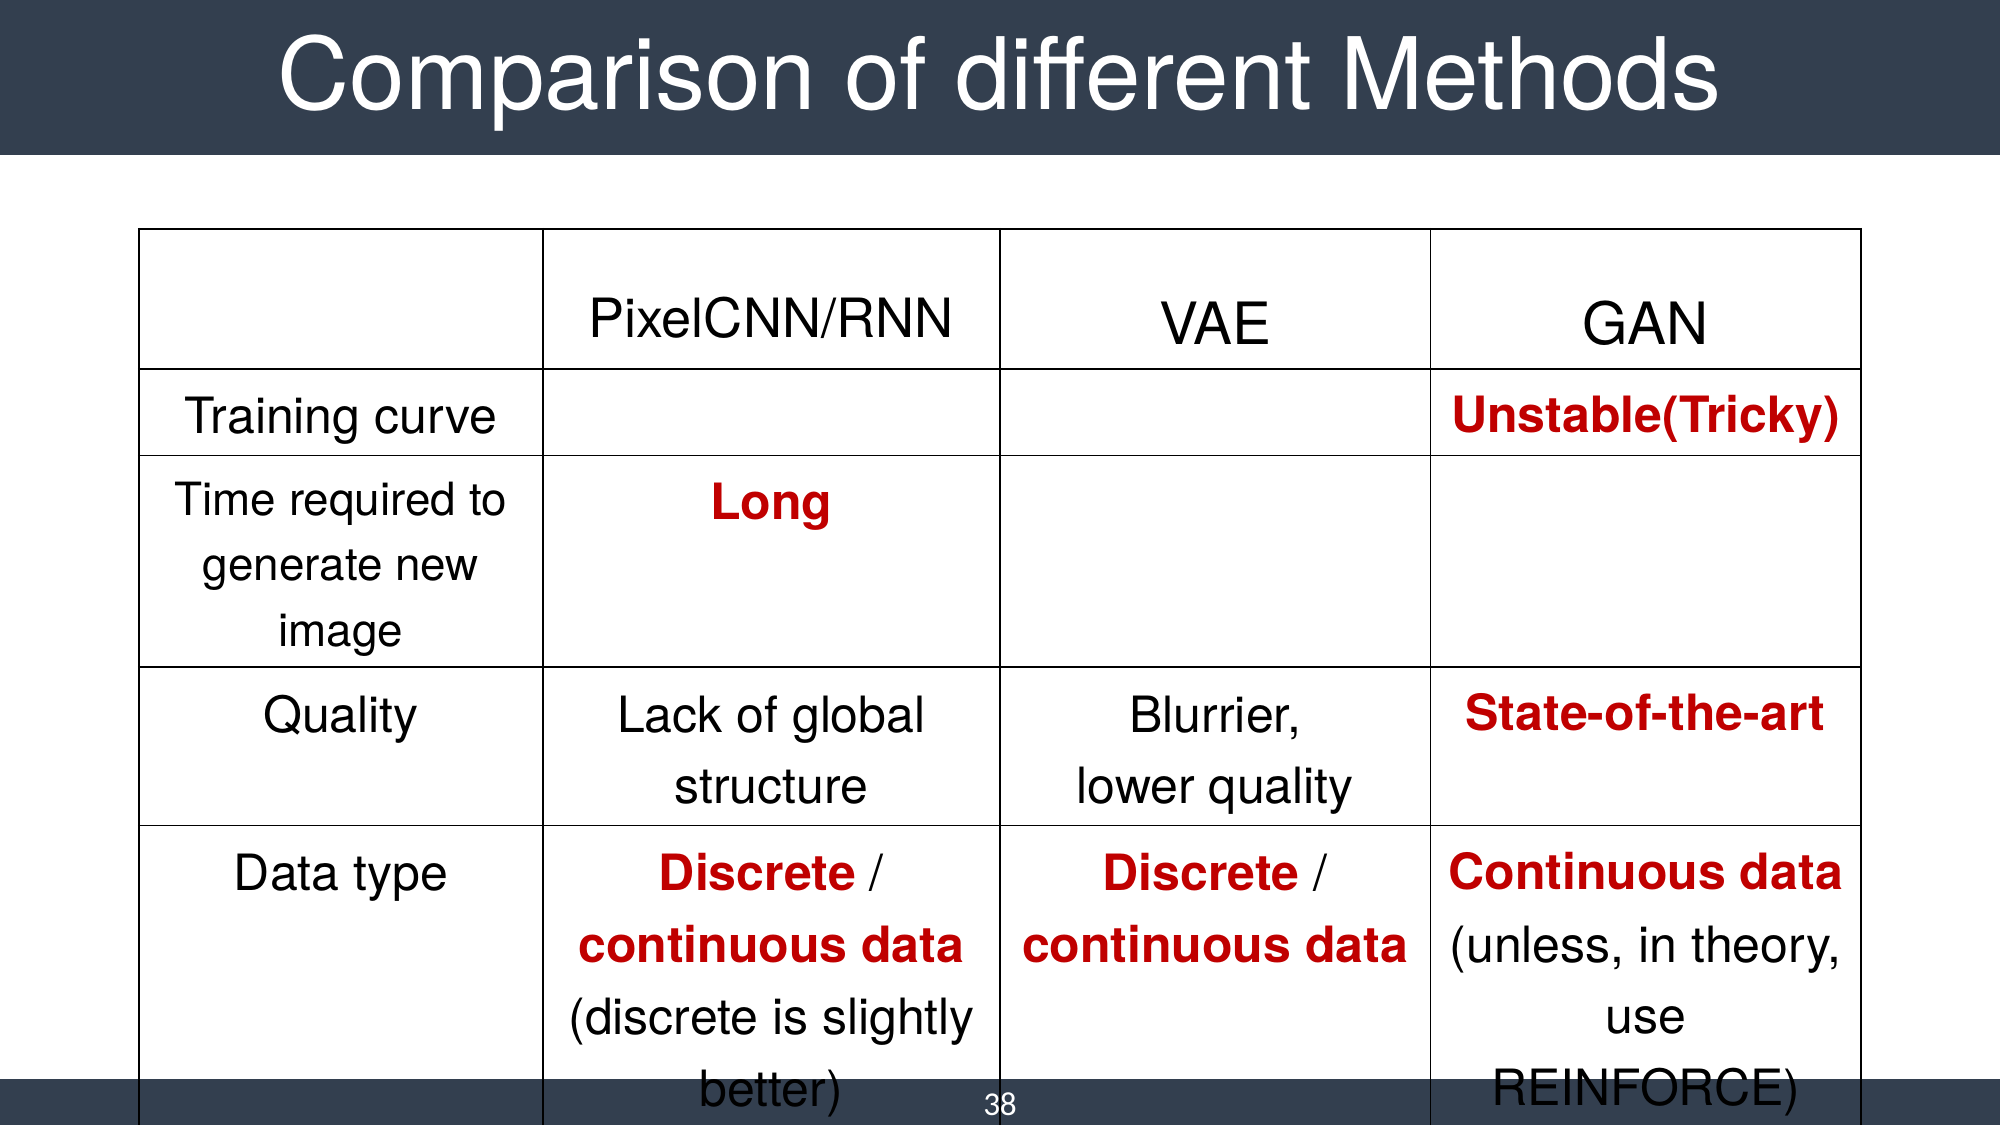

# Comparison of different Methods
|  | PixelCNN/RNN | VAE | GAN |
| --- | --- | --- | --- |
| Training curve |  |  | Unstable(Tricky) |
| Time required to generate new image | Long |  |  |
| Quality | Lack of global structure | Blurrier, lower quality | State-of-the-art |
| Data type | Discrete / continuous data (discrete is slightly better) | Discrete / continuous data | Continuous data (unless, in theory, use REINFORCE) |
38